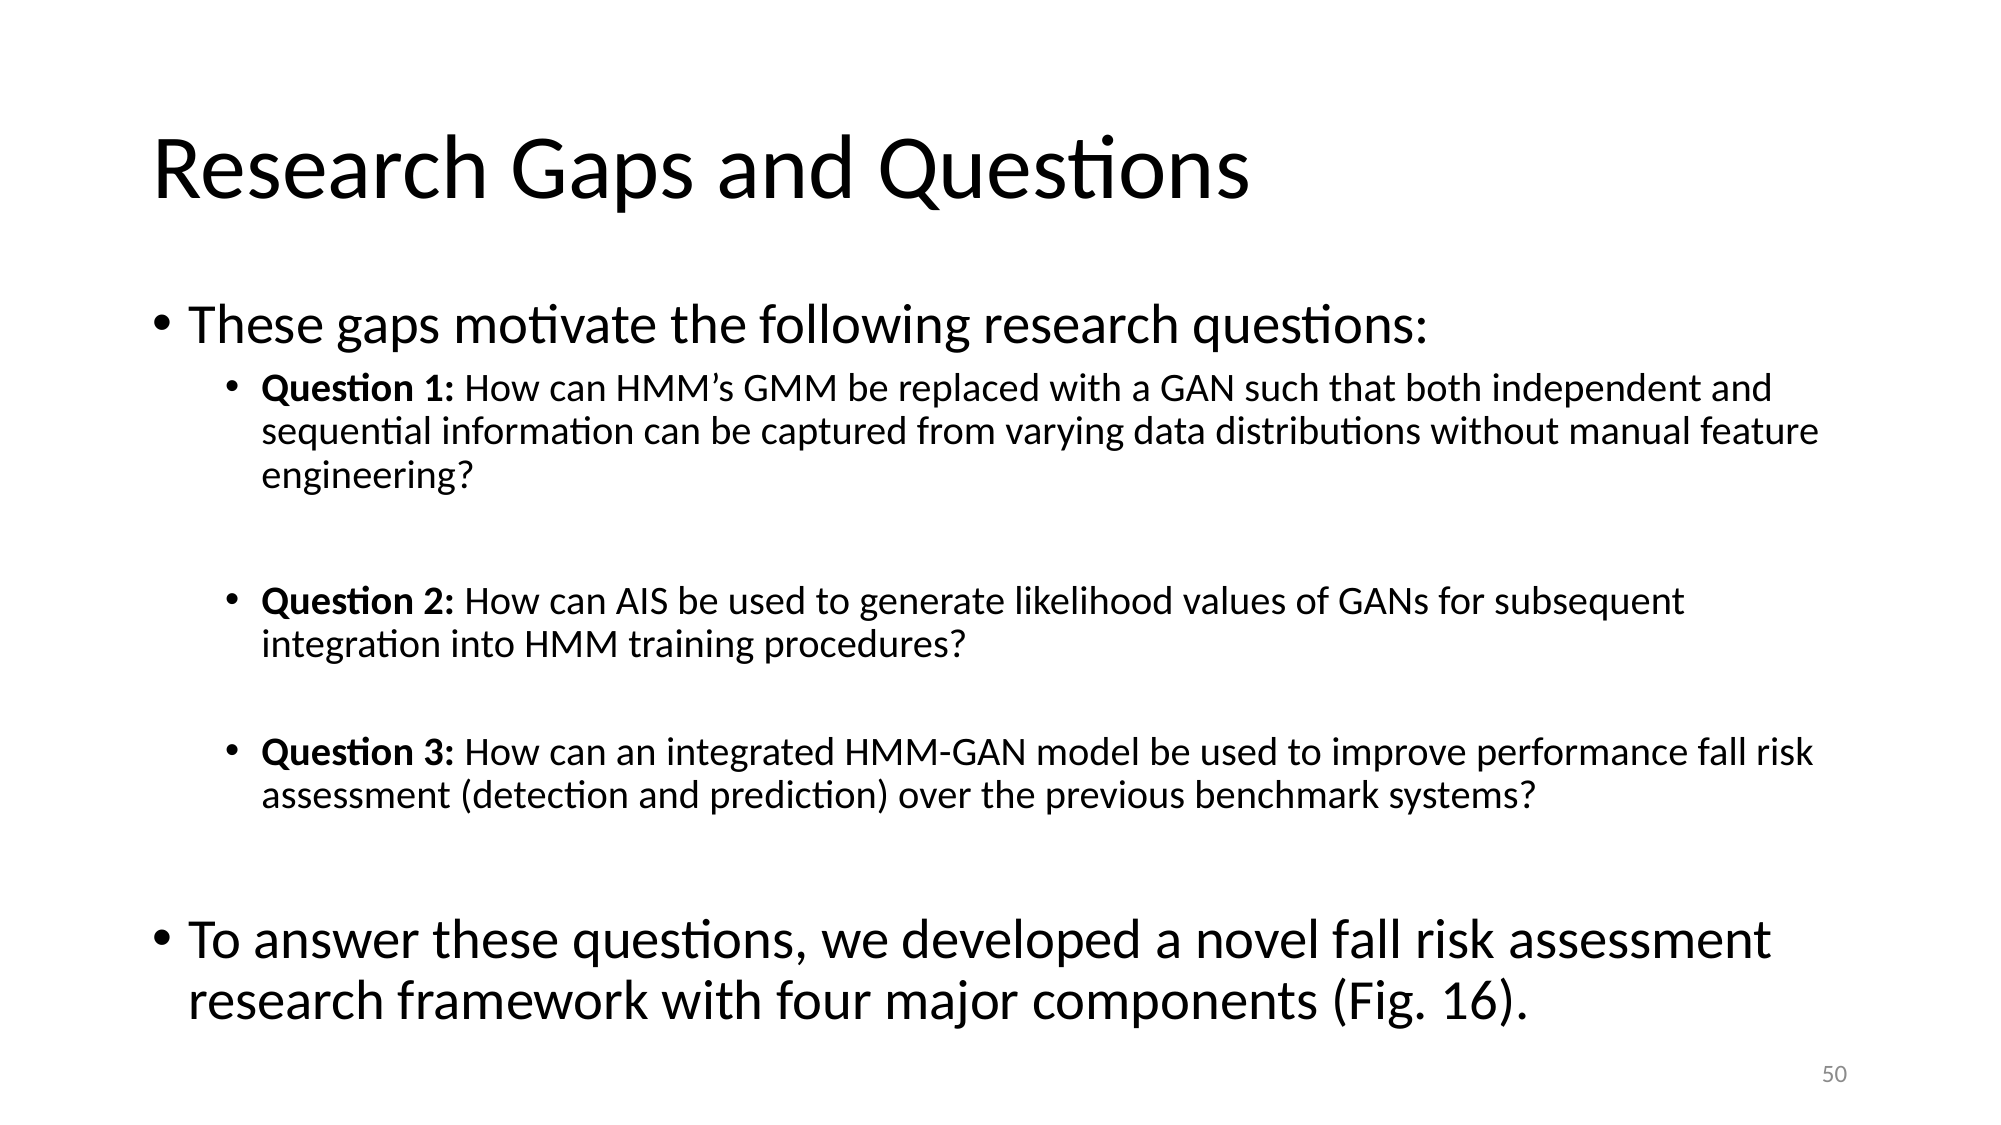

# Research Gaps and Questions
These gaps motivate the following research questions:
Question 1: How can HMM’s GMM be replaced with a GAN such that both independent and sequential information can be captured from varying data distributions without manual feature engineering?

Question 2: How can AIS be used to generate likelihood values of GANs for subsequent integration into HMM training procedures?

Question 3: How can an integrated HMM-GAN model be used to improve performance fall risk assessment (detection and prediction) over the previous benchmark systems?

To answer these questions, we developed a novel fall risk assessment research framework with four major components (Fig. 16).
50